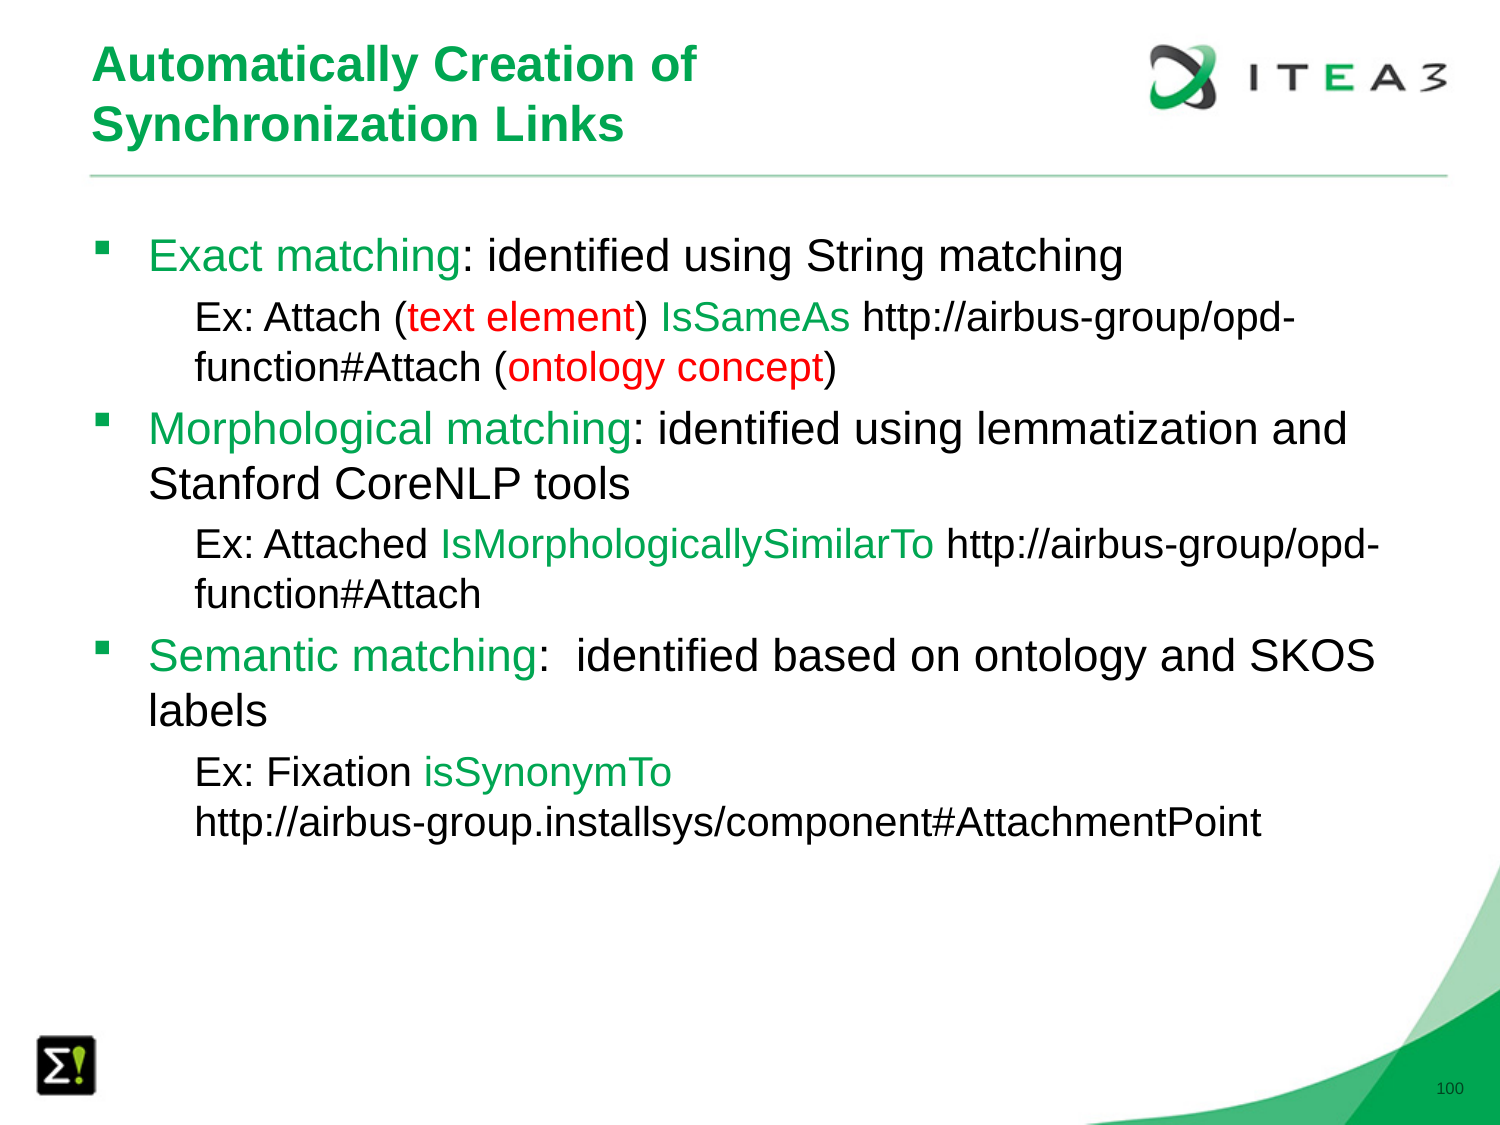

# Automatically Creation of Synchronization Links
Exact matching: identified using String matching
Ex: Attach (text element) IsSameAs http://airbus-group/opd-function#Attach (ontology concept)
Morphological matching: identified using lemmatization and Stanford CoreNLP tools
Ex: Attached IsMorphologicallySimilarTo http://airbus-group/opd-function#Attach
Semantic matching:  identified based on ontology and SKOS labels
Ex: Fixation isSynonymTo http://airbus-group.installsys/component#AttachmentPoint